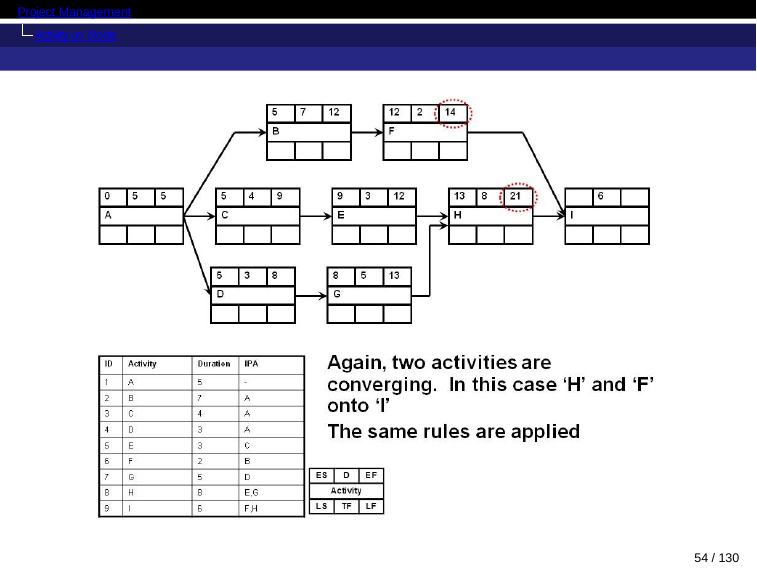

Project Management

Activity on Node

54 / 130